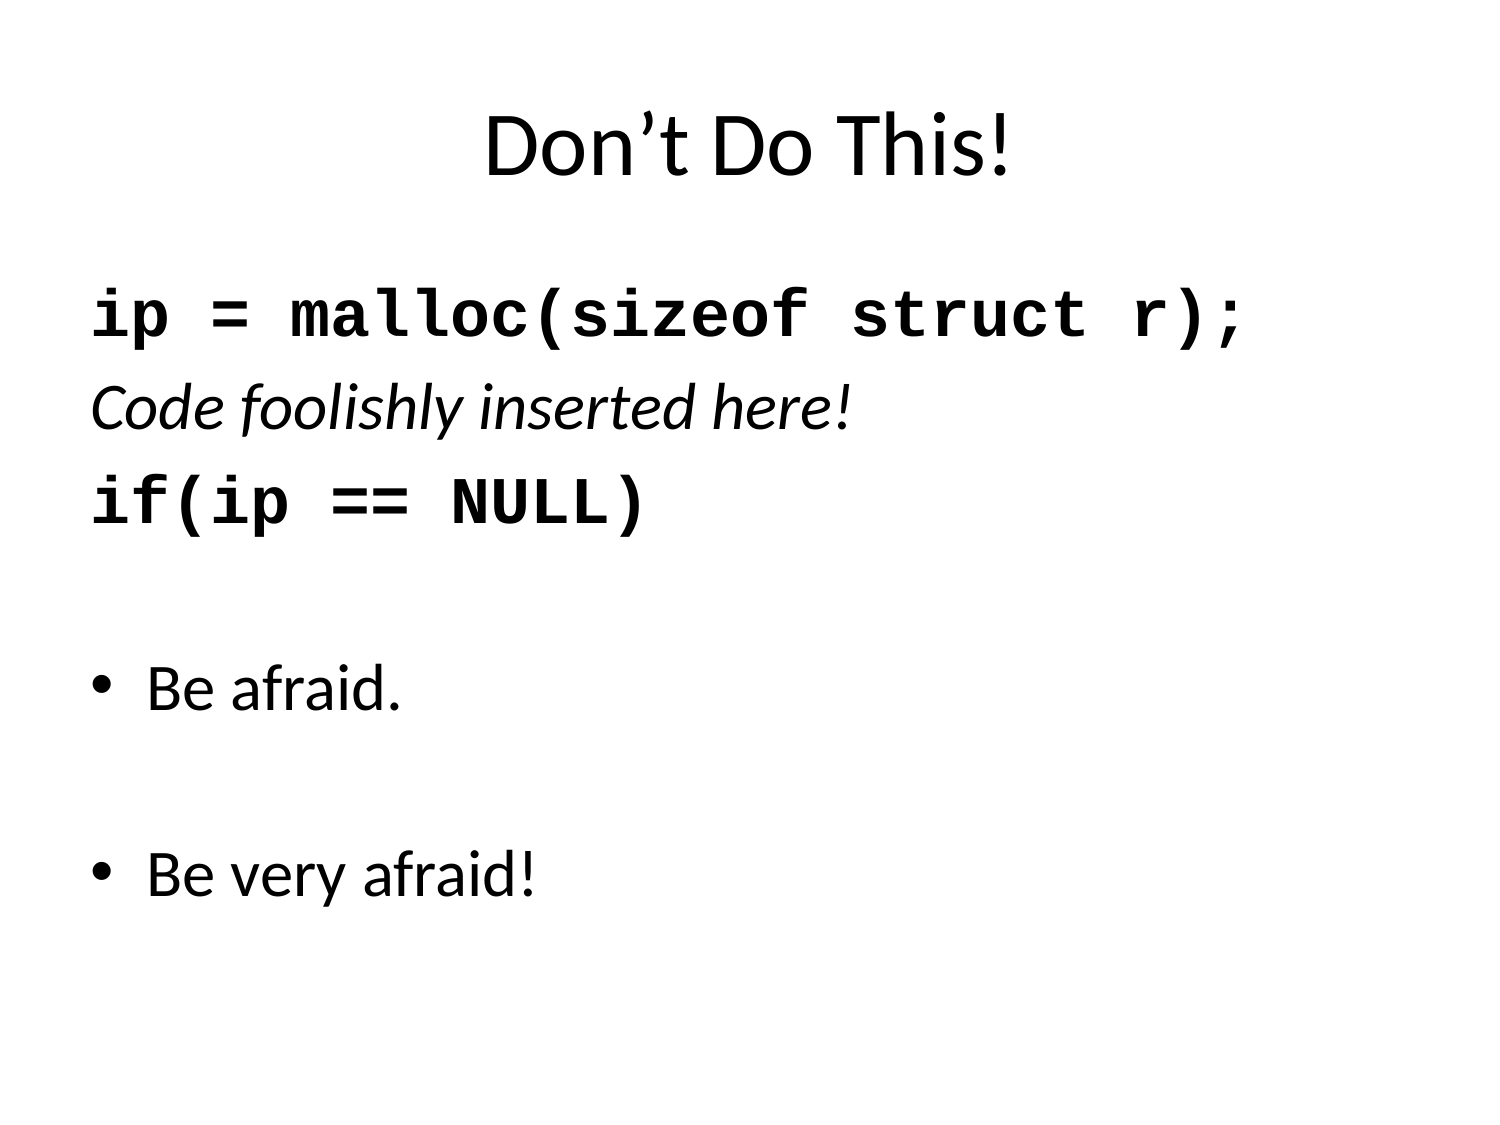

# Don’t Do This!
ip = malloc(sizeof struct r);
Code foolishly inserted here!
if(ip == NULL)

Be afraid.

Be very afraid!